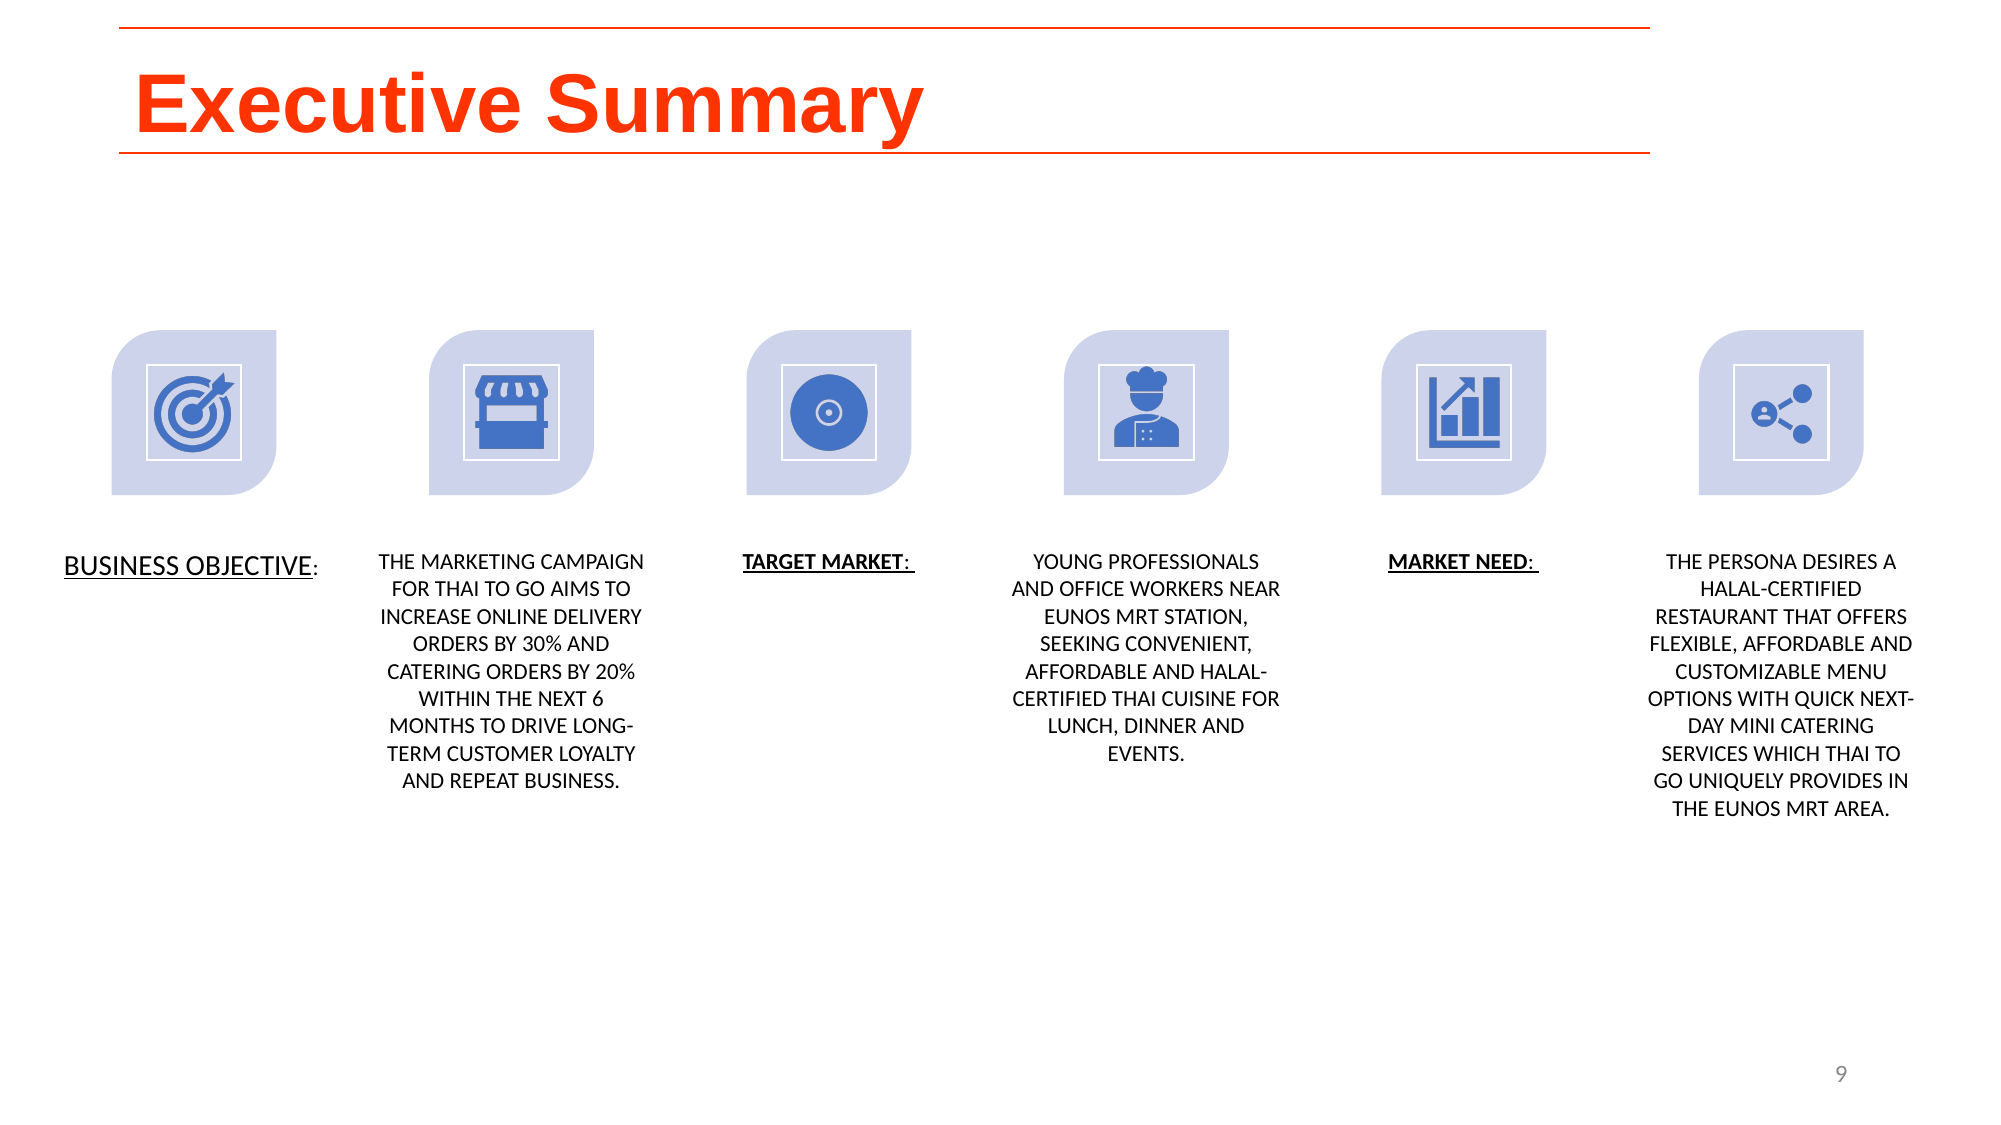

Executive Summary

BUSINESS OBJECTIVE:

THE MARKETING CAMPAIGN FOR THAI TO GO AIMS TO INCREASE ONLINE DELIVERY ORDERS BY 30% AND CATERING ORDERS BY 20% WITHIN THE NEXT 6 MONTHS TO DRIVE LONG-TERM CUSTOMER LOYALTY AND REPEAT BUSINESS.

TARGET MARKET:

YOUNG PROFESSIONALS AND OFFICE WORKERS NEAR EUNOS MRT STATION, SEEKING CONVENIENT, AFFORDABLE AND HALAL-CERTIFIED THAI CUISINE FOR LUNCH, DINNER AND EVENTS.

MARKET NEED:

THE PERSONA DESIRES A HALAL-CERTIFIED RESTAURANT THAT OFFERS FLEXIBLE, AFFORDABLE AND CUSTOMIZABLE MENU OPTIONS WITH QUICK NEXT-DAY MINI CATERING SERVICES WHICH THAI TO GO UNIQUELY PROVIDES IN THE EUNOS MRT AREA.
9